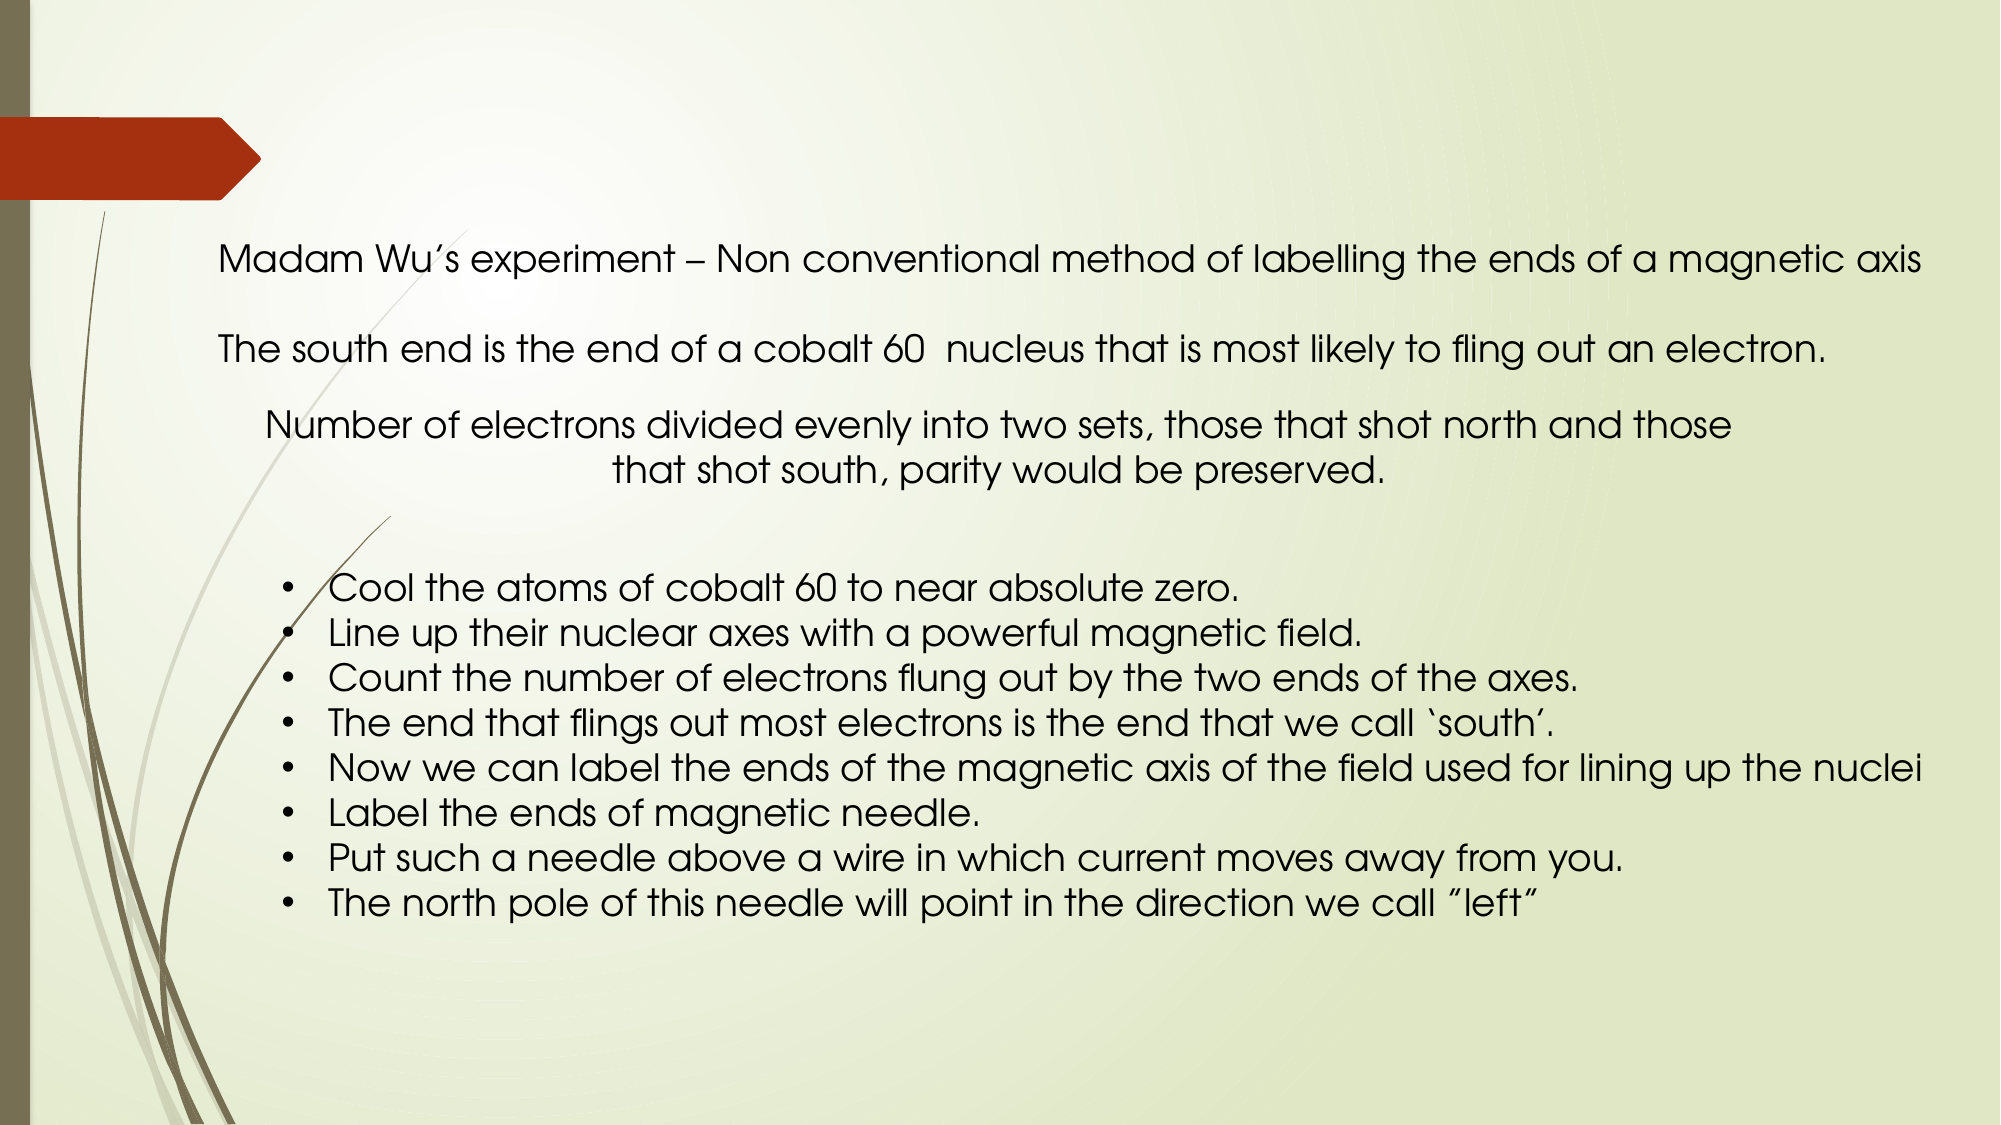

Madam Wu’s experiment – Non conventional method of labelling the ends of a magnetic axis

The south end is the end of a cobalt 60  nucleus that is most likely to fling out an electron.
Number of electrons divided evenly into two sets, those that shot north and those that shot south, parity would be preserved.
Cool the atoms of cobalt 60 to near absolute zero.
Line up their nuclear axes with a powerful magnetic field.
Count the number of electrons flung out by the two ends of the axes.
The end that flings out most electrons is the end that we call ‘south’.
Now we can label the ends of the magnetic axis of the field used for lining up the nuclei
Label the ends of magnetic needle.
Put such a needle above a wire in which current moves away from you.
The north pole of this needle will point in the direction we call ”left”